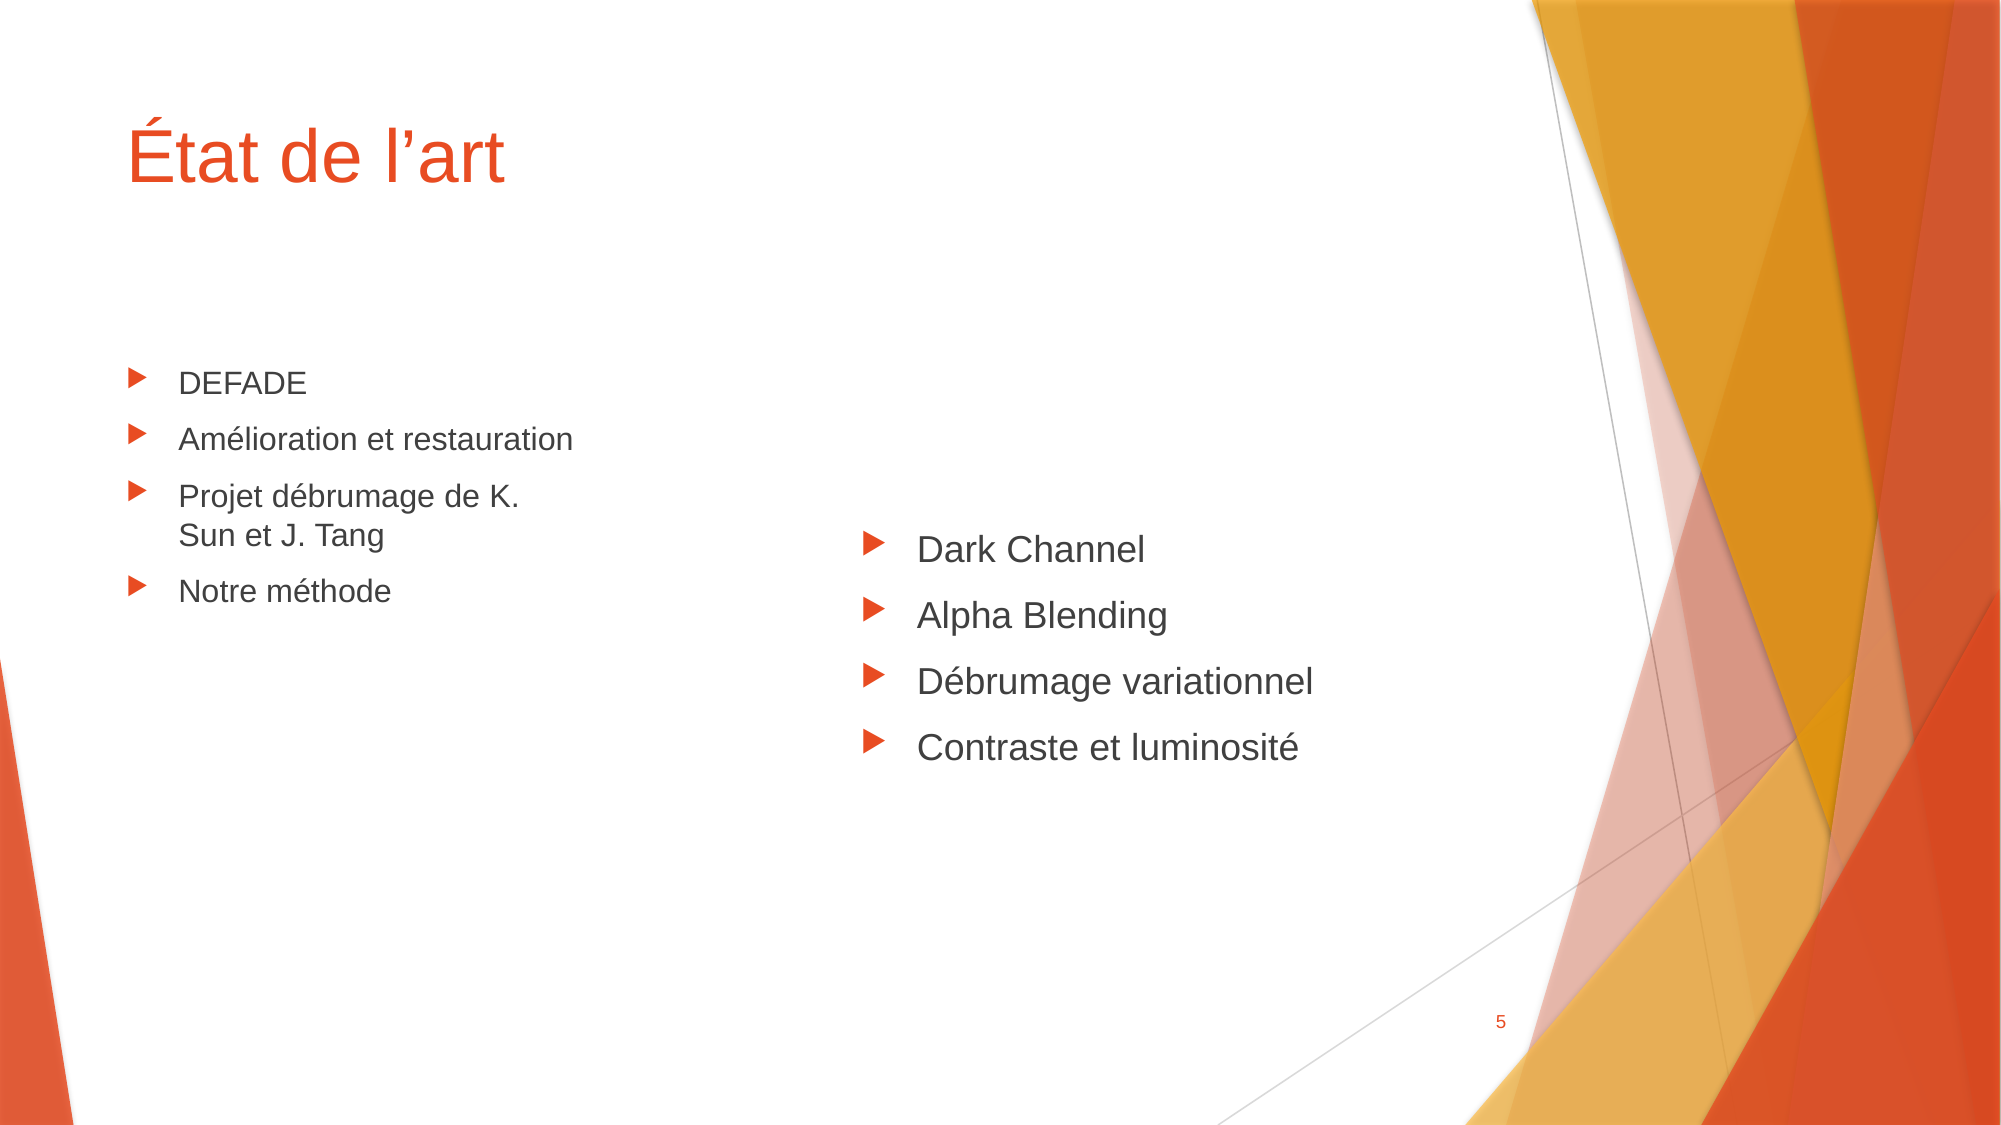

# État de l’art
DEFADE
Amélioration et restauration
Projet débrumage de K. Sun et J. Tang
Notre méthode
Dark Channel
Alpha Blending
Débrumage variationnel
Contraste et luminosité
5